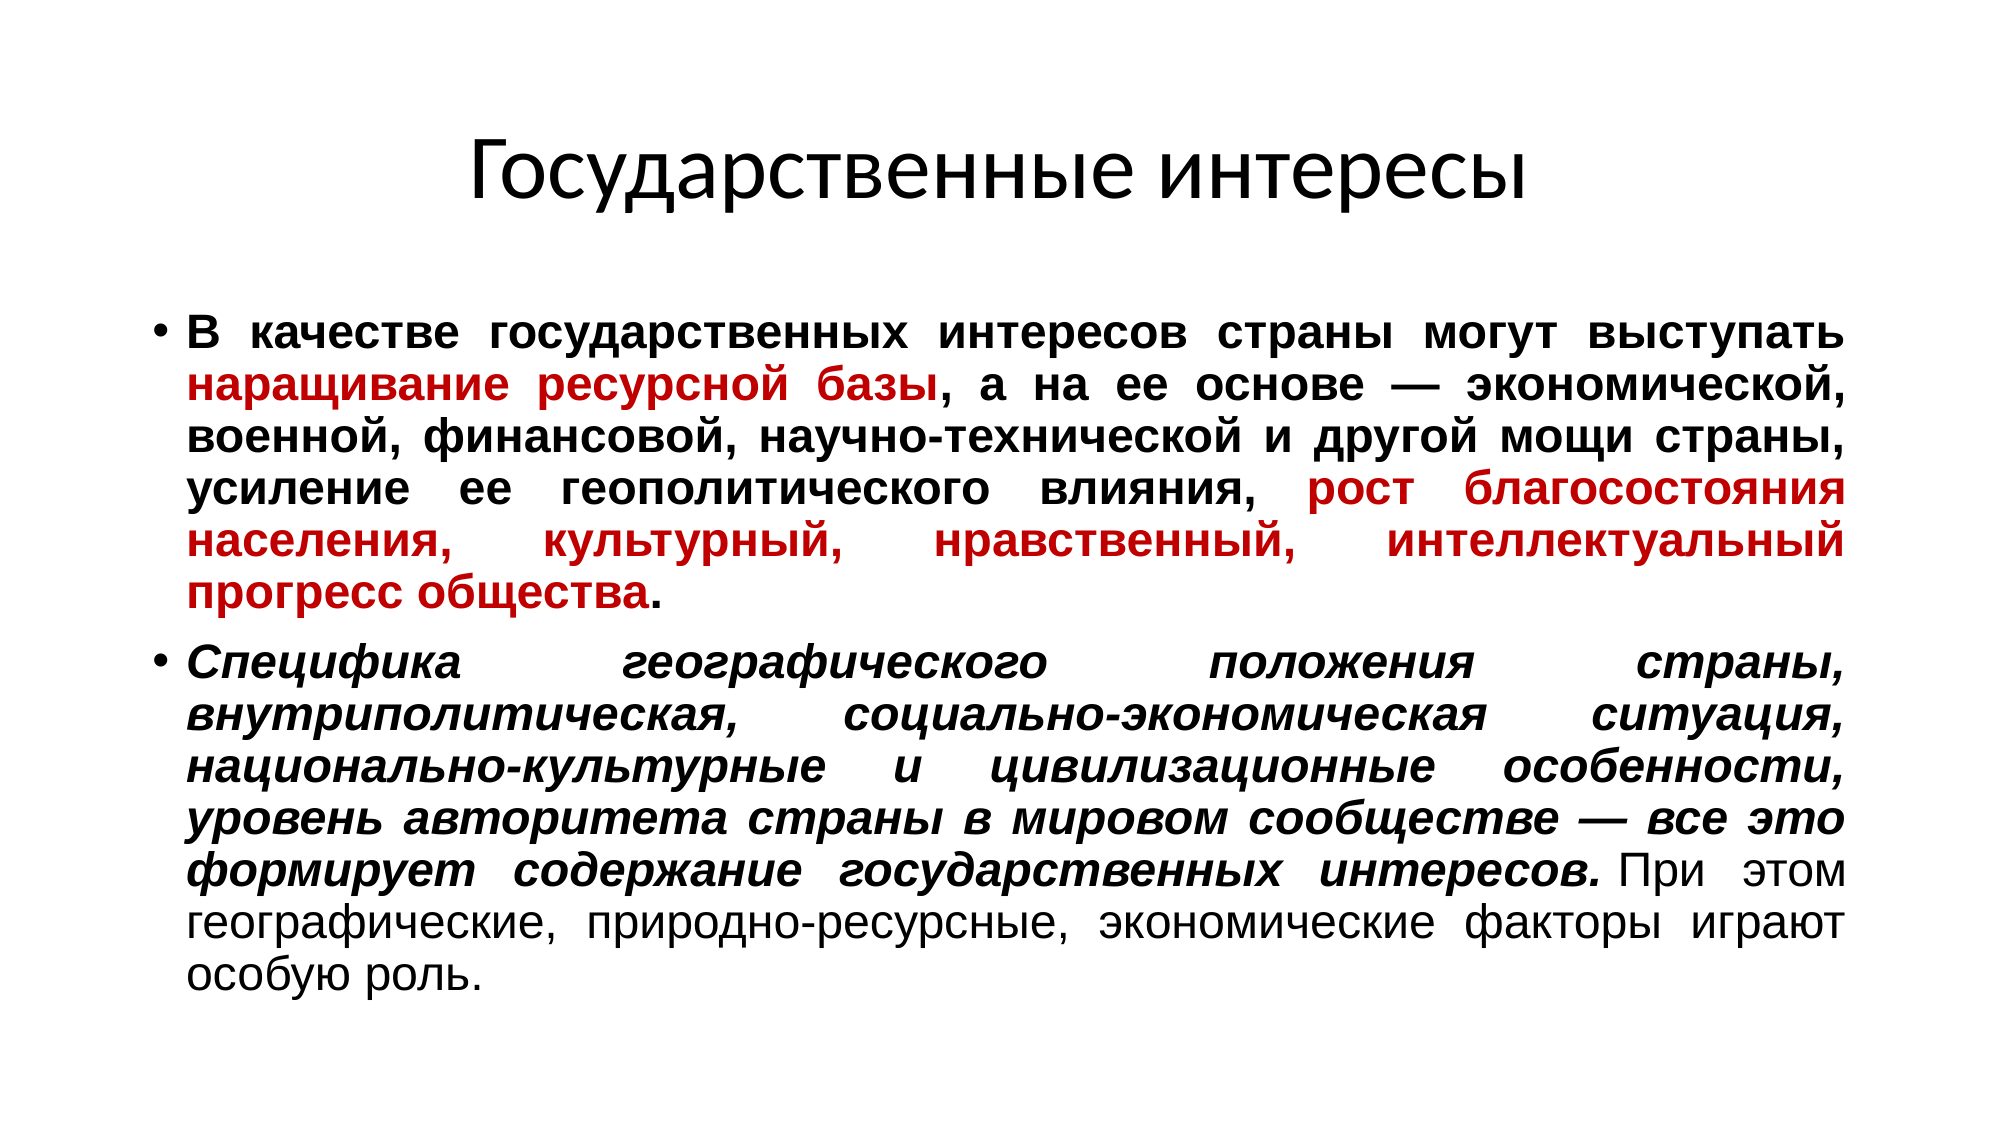

# Государственные интересы
В качестве государственных интересов страны могут выступать наращивание ресурсной базы, а на ее основе — экономической, военной, финансовой, научно-технической и другой мощи страны, усиление ее геополитического влияния, рост благосостояния населения, культурный, нравственный, интеллектуальный прогресс общества.
Специфика географического положения страны, внутриполитическая, социально-экономическая ситуация, национально-культурные и цивилизационные особенности, уровень авторитета страны в мировом сообществе — все это формирует содержание государственных интересов. При этом географические, природно-ресурсные, экономические факторы играют особую роль.